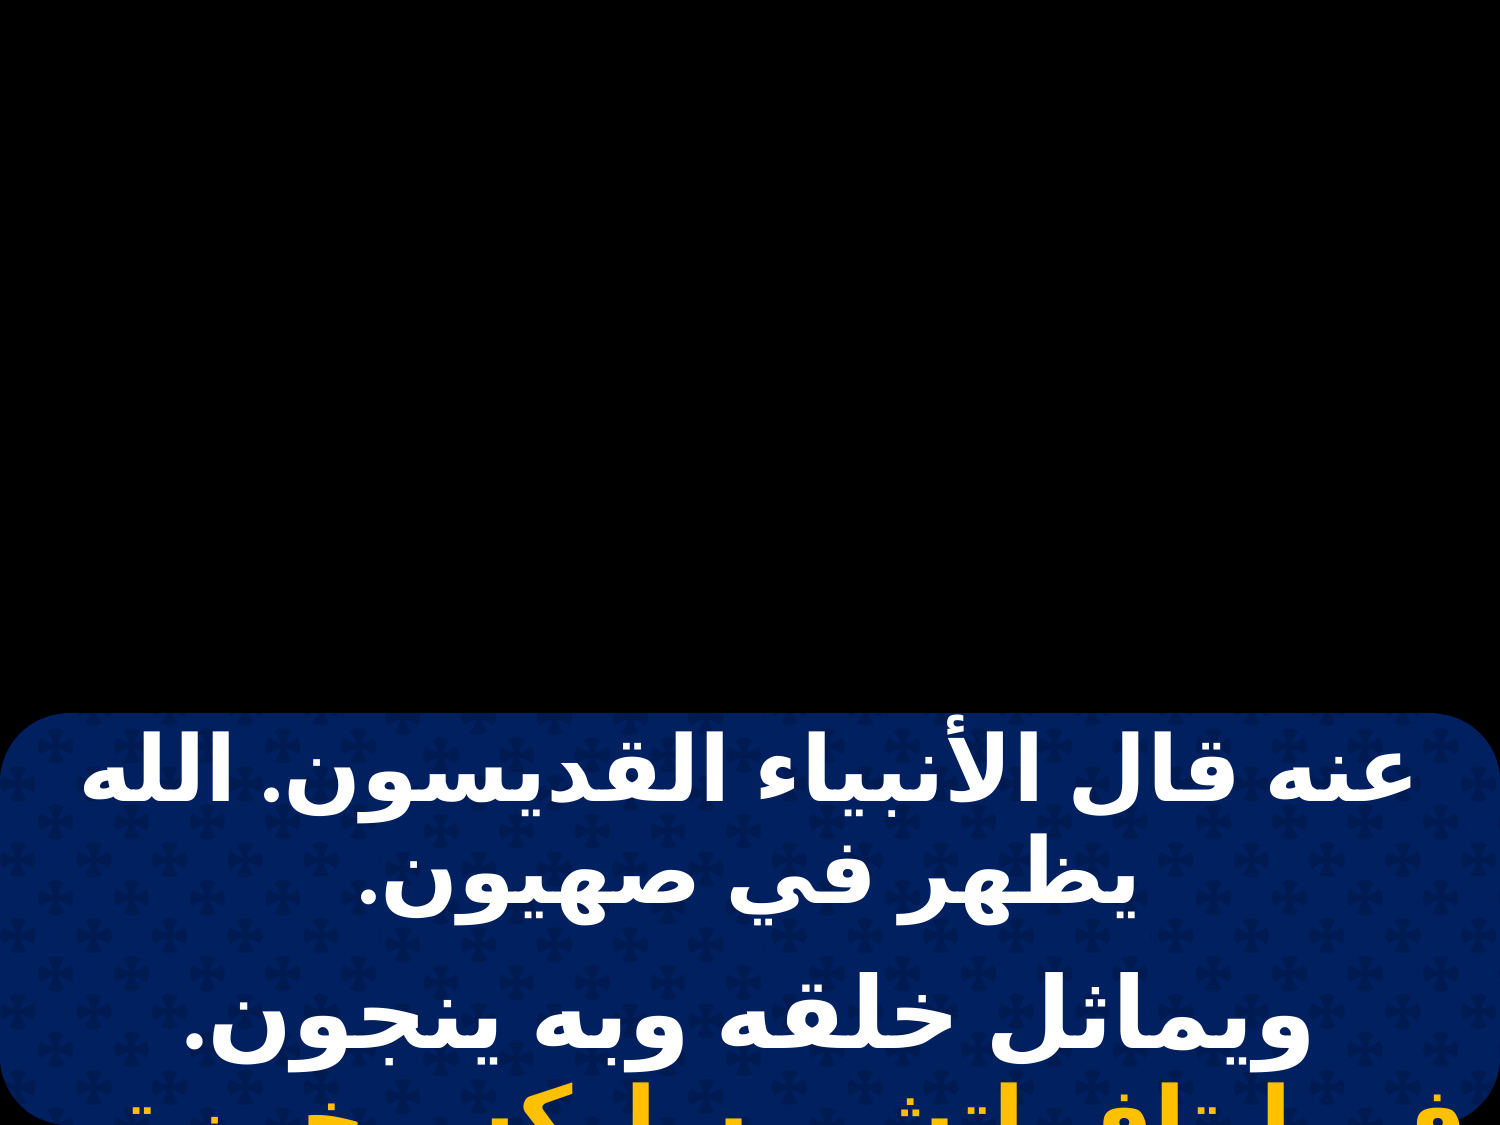

| عنه قال الأنبياء القديسون. الله يظهر في صهيون. |
| --- |
|  |
| ويماثل خلقه وبه ينجون. في إيتاف إتشي ساركس خين تي بارثينوس. |